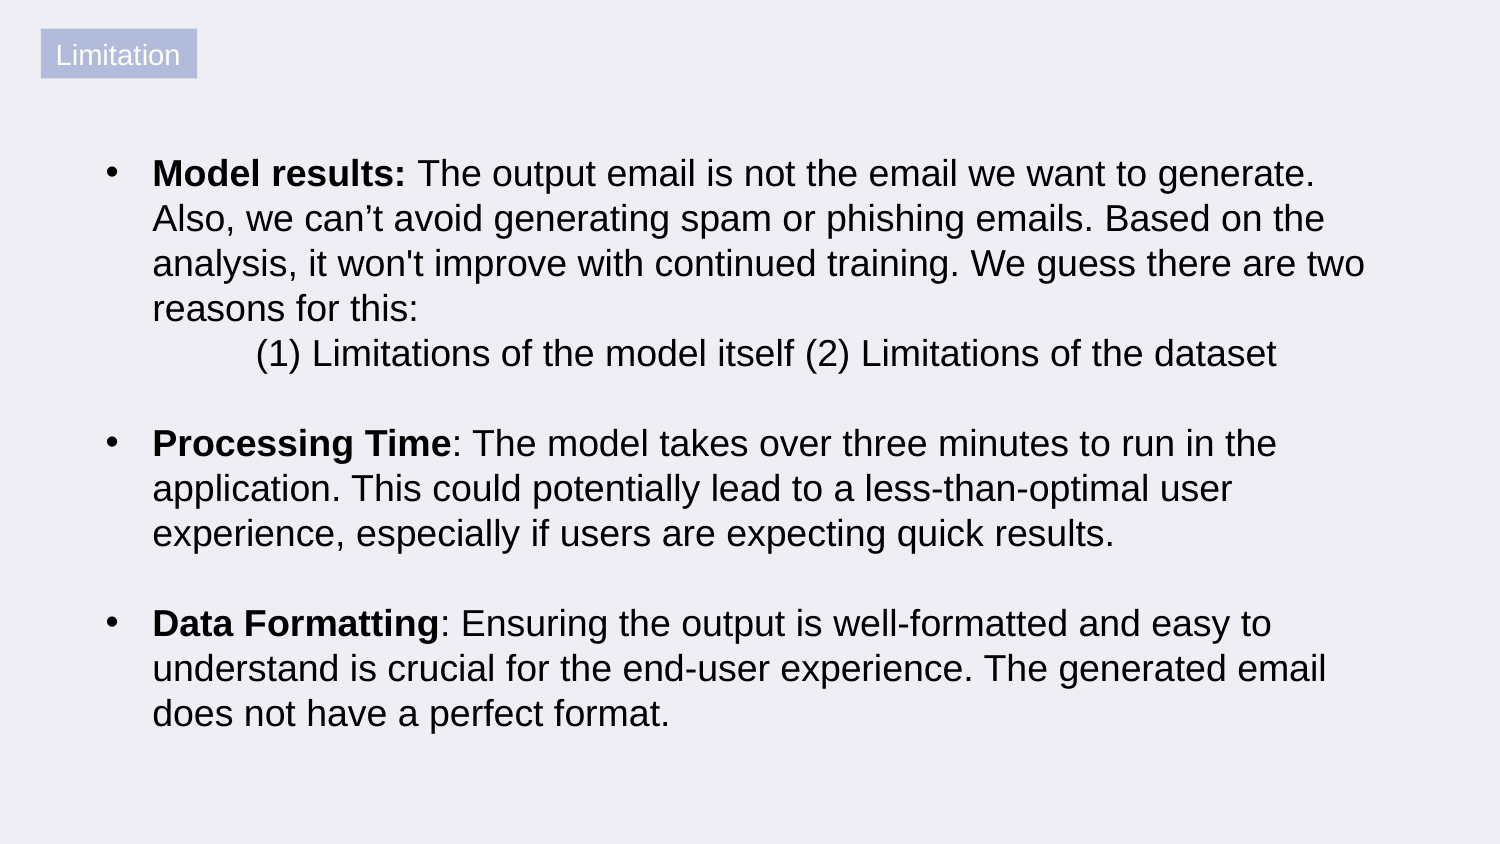

Limitation
Model results: The output email is not the email we want to generate. Also, we can’t avoid generating spam or phishing emails. Based on the analysis, it won't improve with continued training. We guess there are two reasons for this:
	(1) Limitations of the model itself (2) Limitations of the dataset

Processing Time: The model takes over three minutes to run in the application. This could potentially lead to a less-than-optimal user experience, especially if users are expecting quick results.

Data Formatting: Ensuring the output is well-formatted and easy to understand is crucial for the end-user experience. The generated email does not have a perfect format.